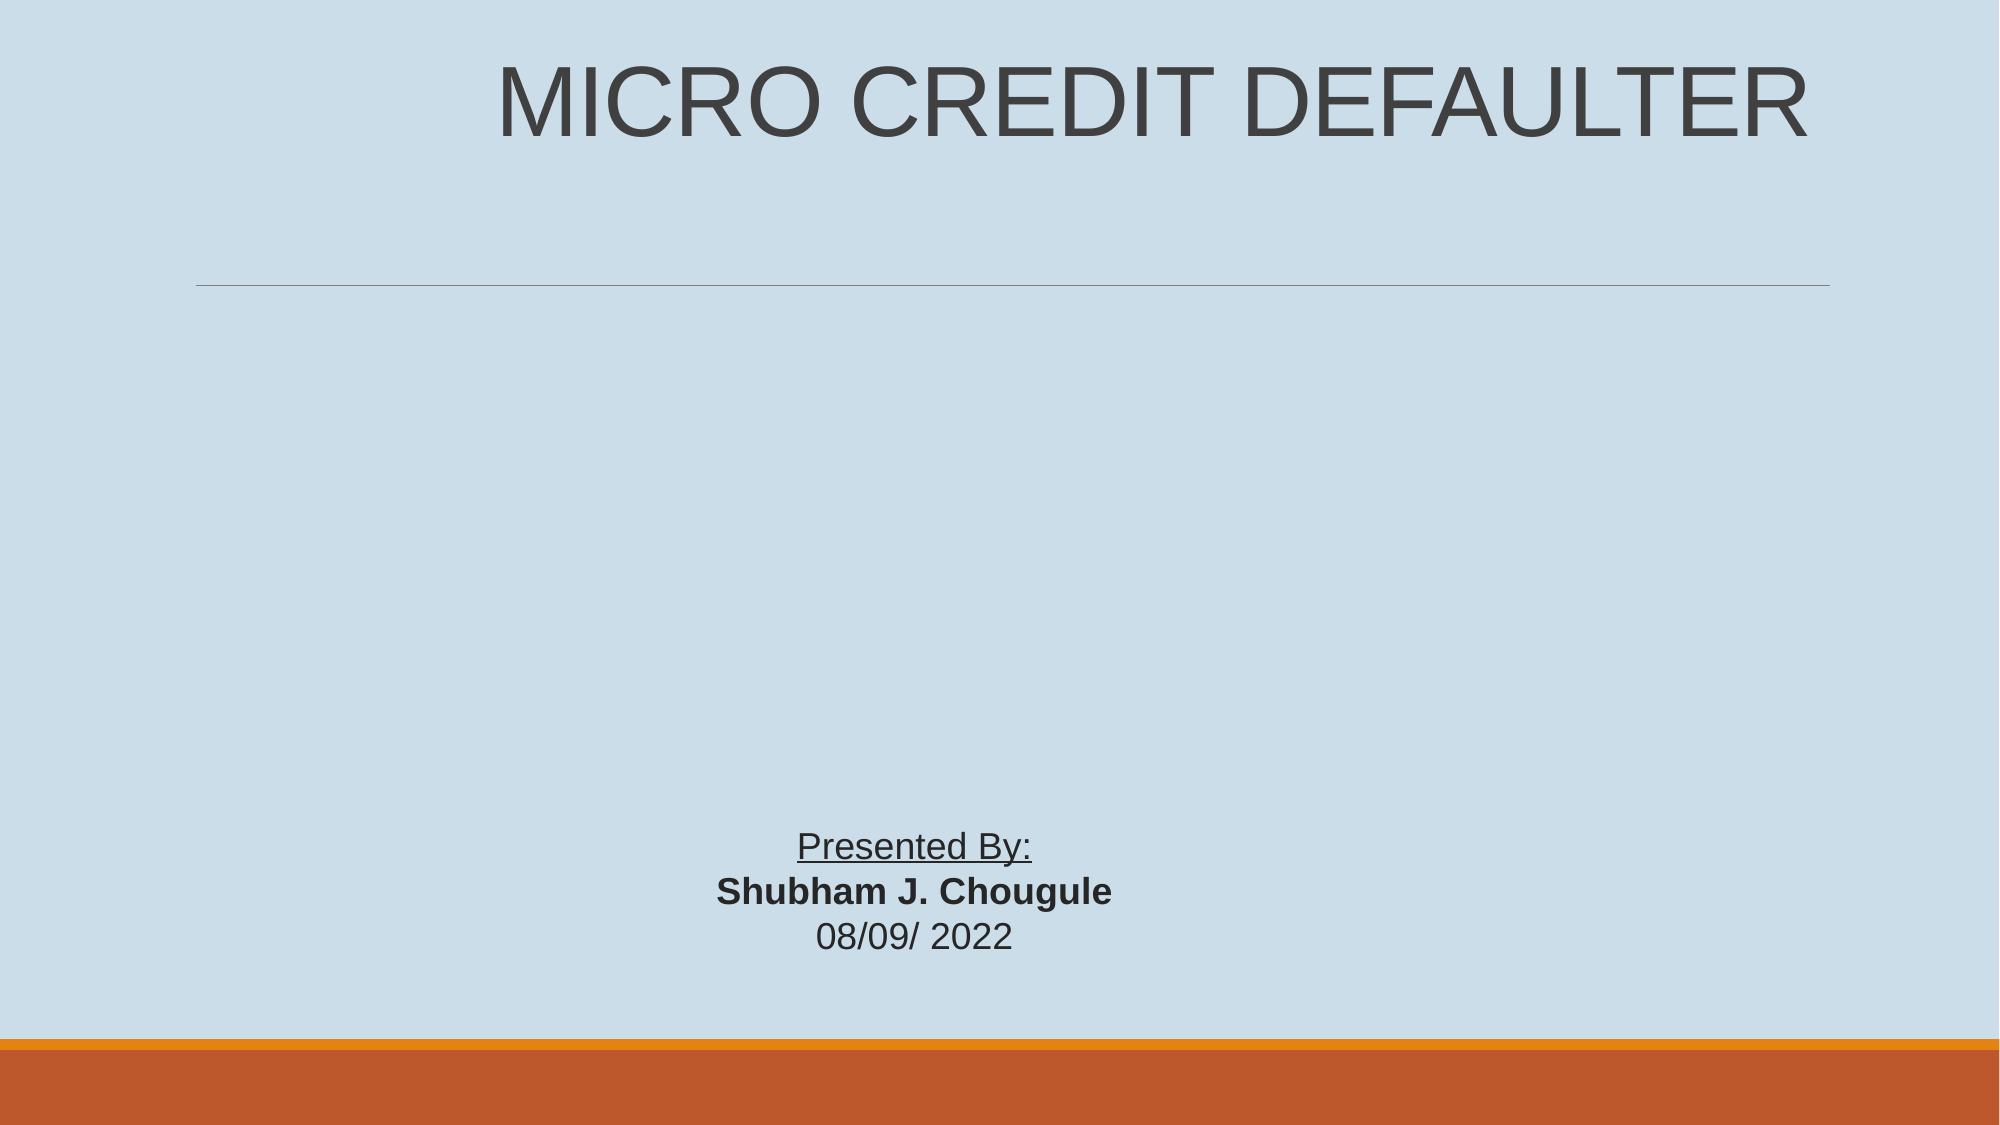

# MICRO CREDIT DEFAULTER

Presented By:
Shubham J. Chougule
08/09/ 2022